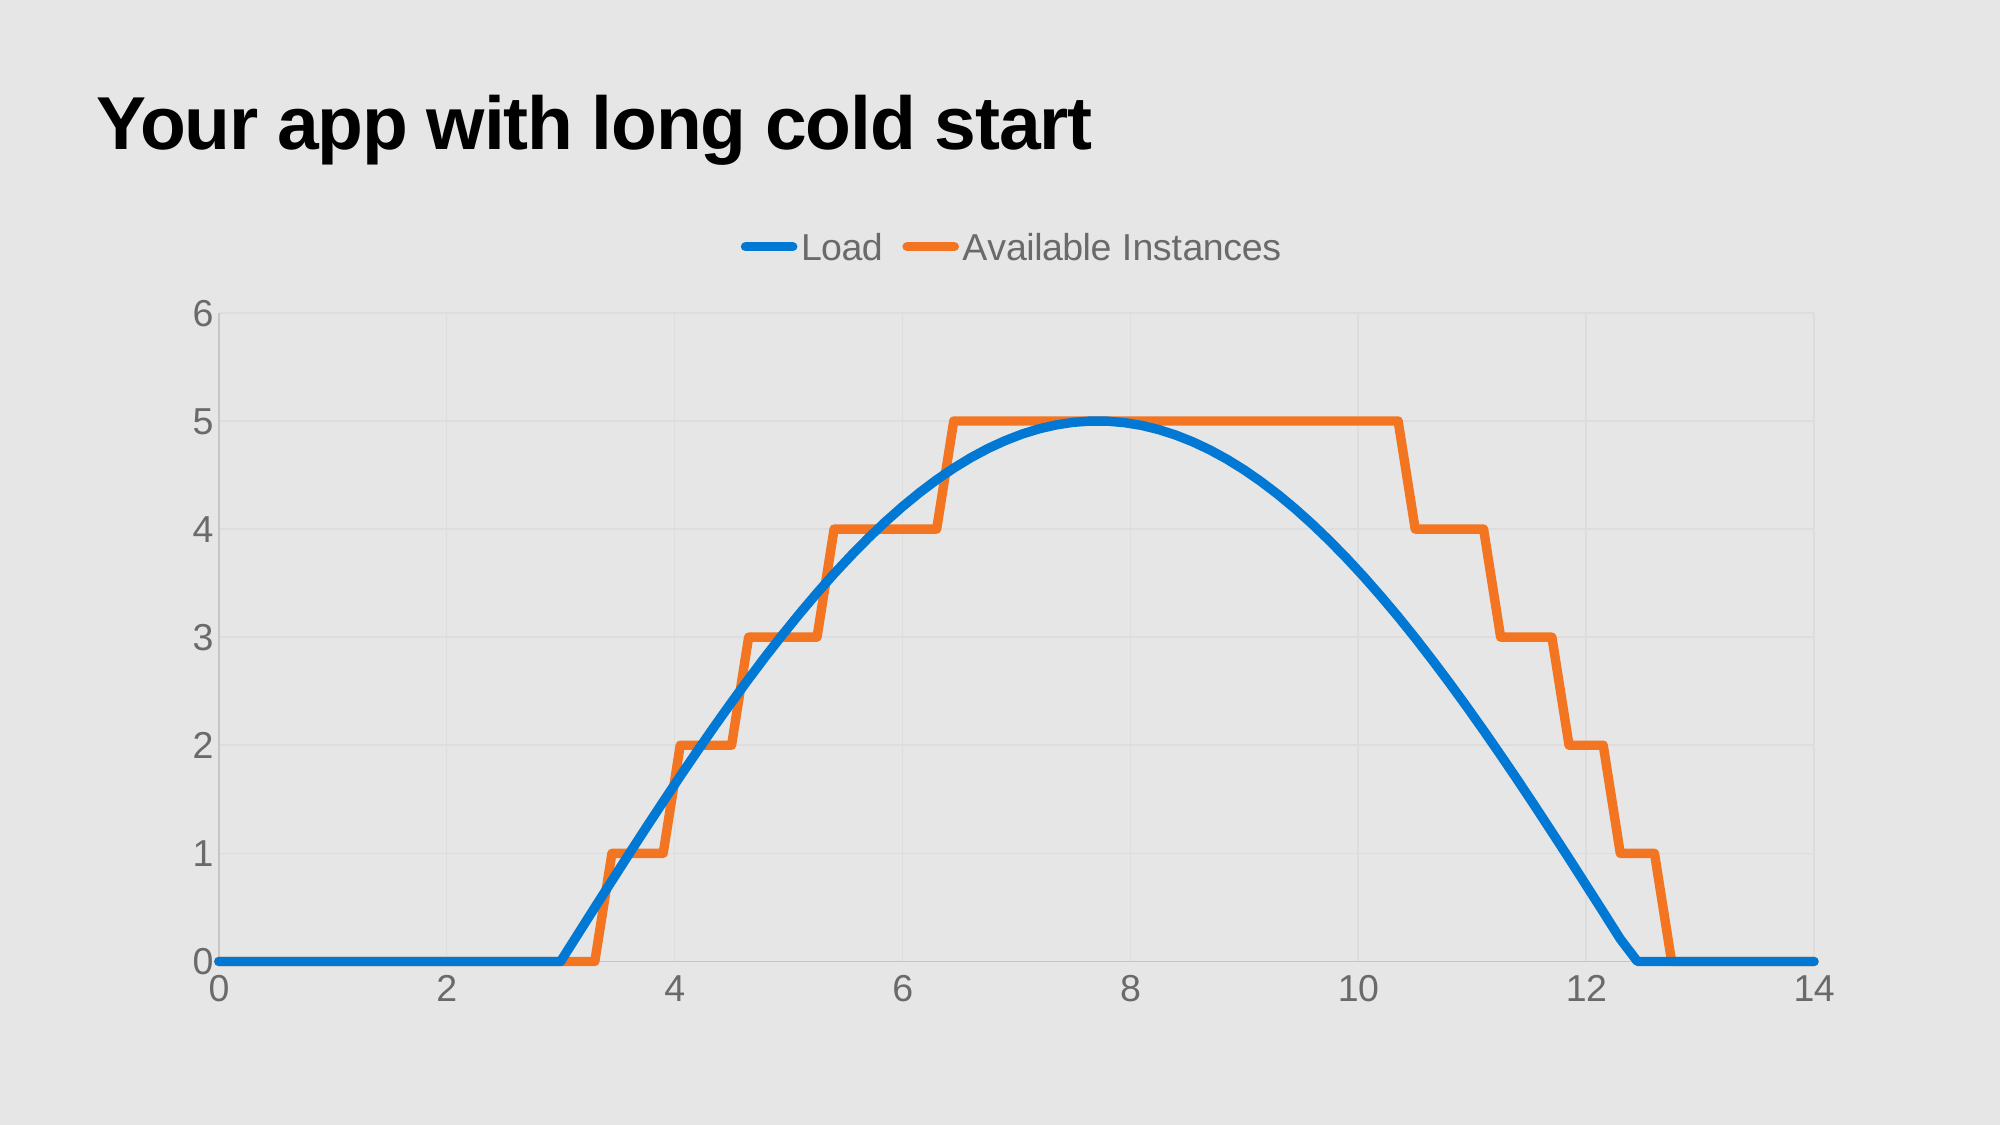

# Your app with long cold start

### Chart

| Category | Load | Available Instances |
|---|---|---|